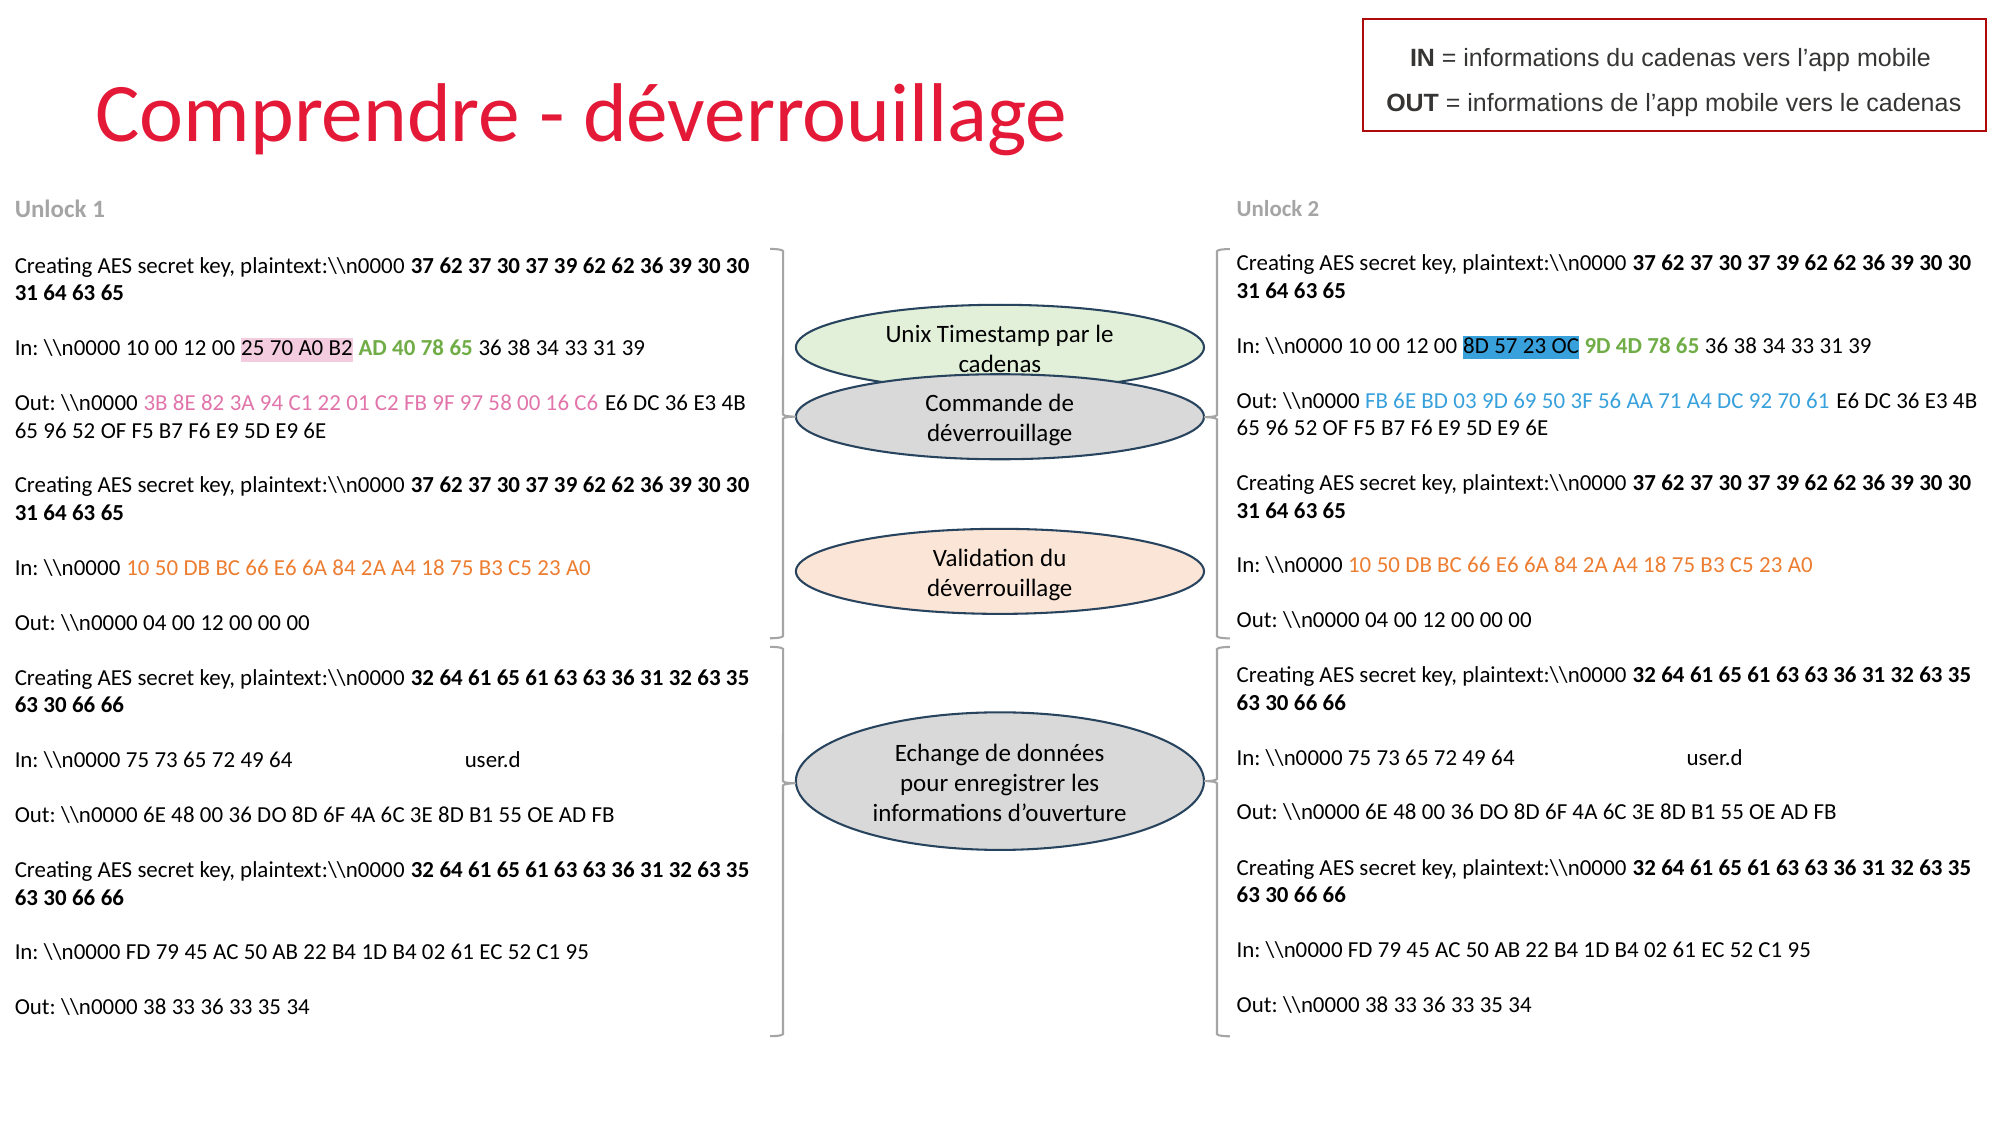

IN = informations du cadenas vers l’app mobile
OUT = informations de l’app mobile vers le cadenas
Comprendre - déverrouillage
Unlock 1

Creating AES secret key, plaintext:\\n0000 37 62 37 30 37 39 62 62 36 39 30 30 31 64 63 65

In: \\n0000 10 00 12 00 25 70 A0 B2 AD 40 78 65 36 38 34 33 31 39

Out: \\n0000 3B 8E 82 3A 94 C1 22 01 C2 FB 9F 97 58 00 16 C6 E6 DC 36 E3 4B 65 96 52 OF F5 B7 F6 E9 5D E9 6E

Creating AES secret key, plaintext:\\n0000 37 62 37 30 37 39 62 62 36 39 30 30 31 64 63 65

In: \\n0000 10 50 DB BC 66 E6 6A 84 2A A4 18 75 B3 C5 23 A0

Out: \\n0000 04 00 12 00 00 00

Creating AES secret key, plaintext:\\n0000 32 64 61 65 61 63 63 36 31 32 63 35 63 30 66 66

In: \\n0000 75 73 65 72 49 64		user.d

Out: \\n0000 6E 48 00 36 DO 8D 6F 4A 6C 3E 8D B1 55 OE AD FB

Creating AES secret key, plaintext:\\n0000 32 64 61 65 61 63 63 36 31 32 63 35 63 30 66 66

In: \\n0000 FD 79 45 AC 50 AB 22 B4 1D B4 02 61 EC 52 C1 95

Out: \\n0000 38 33 36 33 35 34
Unlock 2

Creating AES secret key, plaintext:\\n0000 37 62 37 30 37 39 62 62 36 39 30 30 31 64 63 65

In: \\n0000 10 00 12 00 8D 57 23 OC 9D 4D 78 65 36 38 34 33 31 39

Out: \\n0000 FB 6E BD 03 9D 69 50 3F 56 AA 71 A4 DC 92 70 61 E6 DC 36 E3 4B 65 96 52 OF F5 B7 F6 E9 5D E9 6E

Creating AES secret key, plaintext:\\n0000 37 62 37 30 37 39 62 62 36 39 30 30 31 64 63 65

In: \\n0000 10 50 DB BC 66 E6 6A 84 2A A4 18 75 B3 C5 23 A0

Out: \\n0000 04 00 12 00 00 00

Creating AES secret key, plaintext:\\n0000 32 64 61 65 61 63 63 36 31 32 63 35 63 30 66 66

In: \\n0000 75 73 65 72 49 64		user.d

Out: \\n0000 6E 48 00 36 DO 8D 6F 4A 6C 3E 8D B1 55 OE AD FB

Creating AES secret key, plaintext:\\n0000 32 64 61 65 61 63 63 36 31 32 63 35 63 30 66 66

In: \\n0000 FD 79 45 AC 50 AB 22 B4 1D B4 02 61 EC 52 C1 95

Out: \\n0000 38 33 36 33 35 34

Unix Timestamp par le cadenas
Commande de déverrouillage
Validation du déverrouillage

Echange de données pour enregistrer les informations d’ouverture